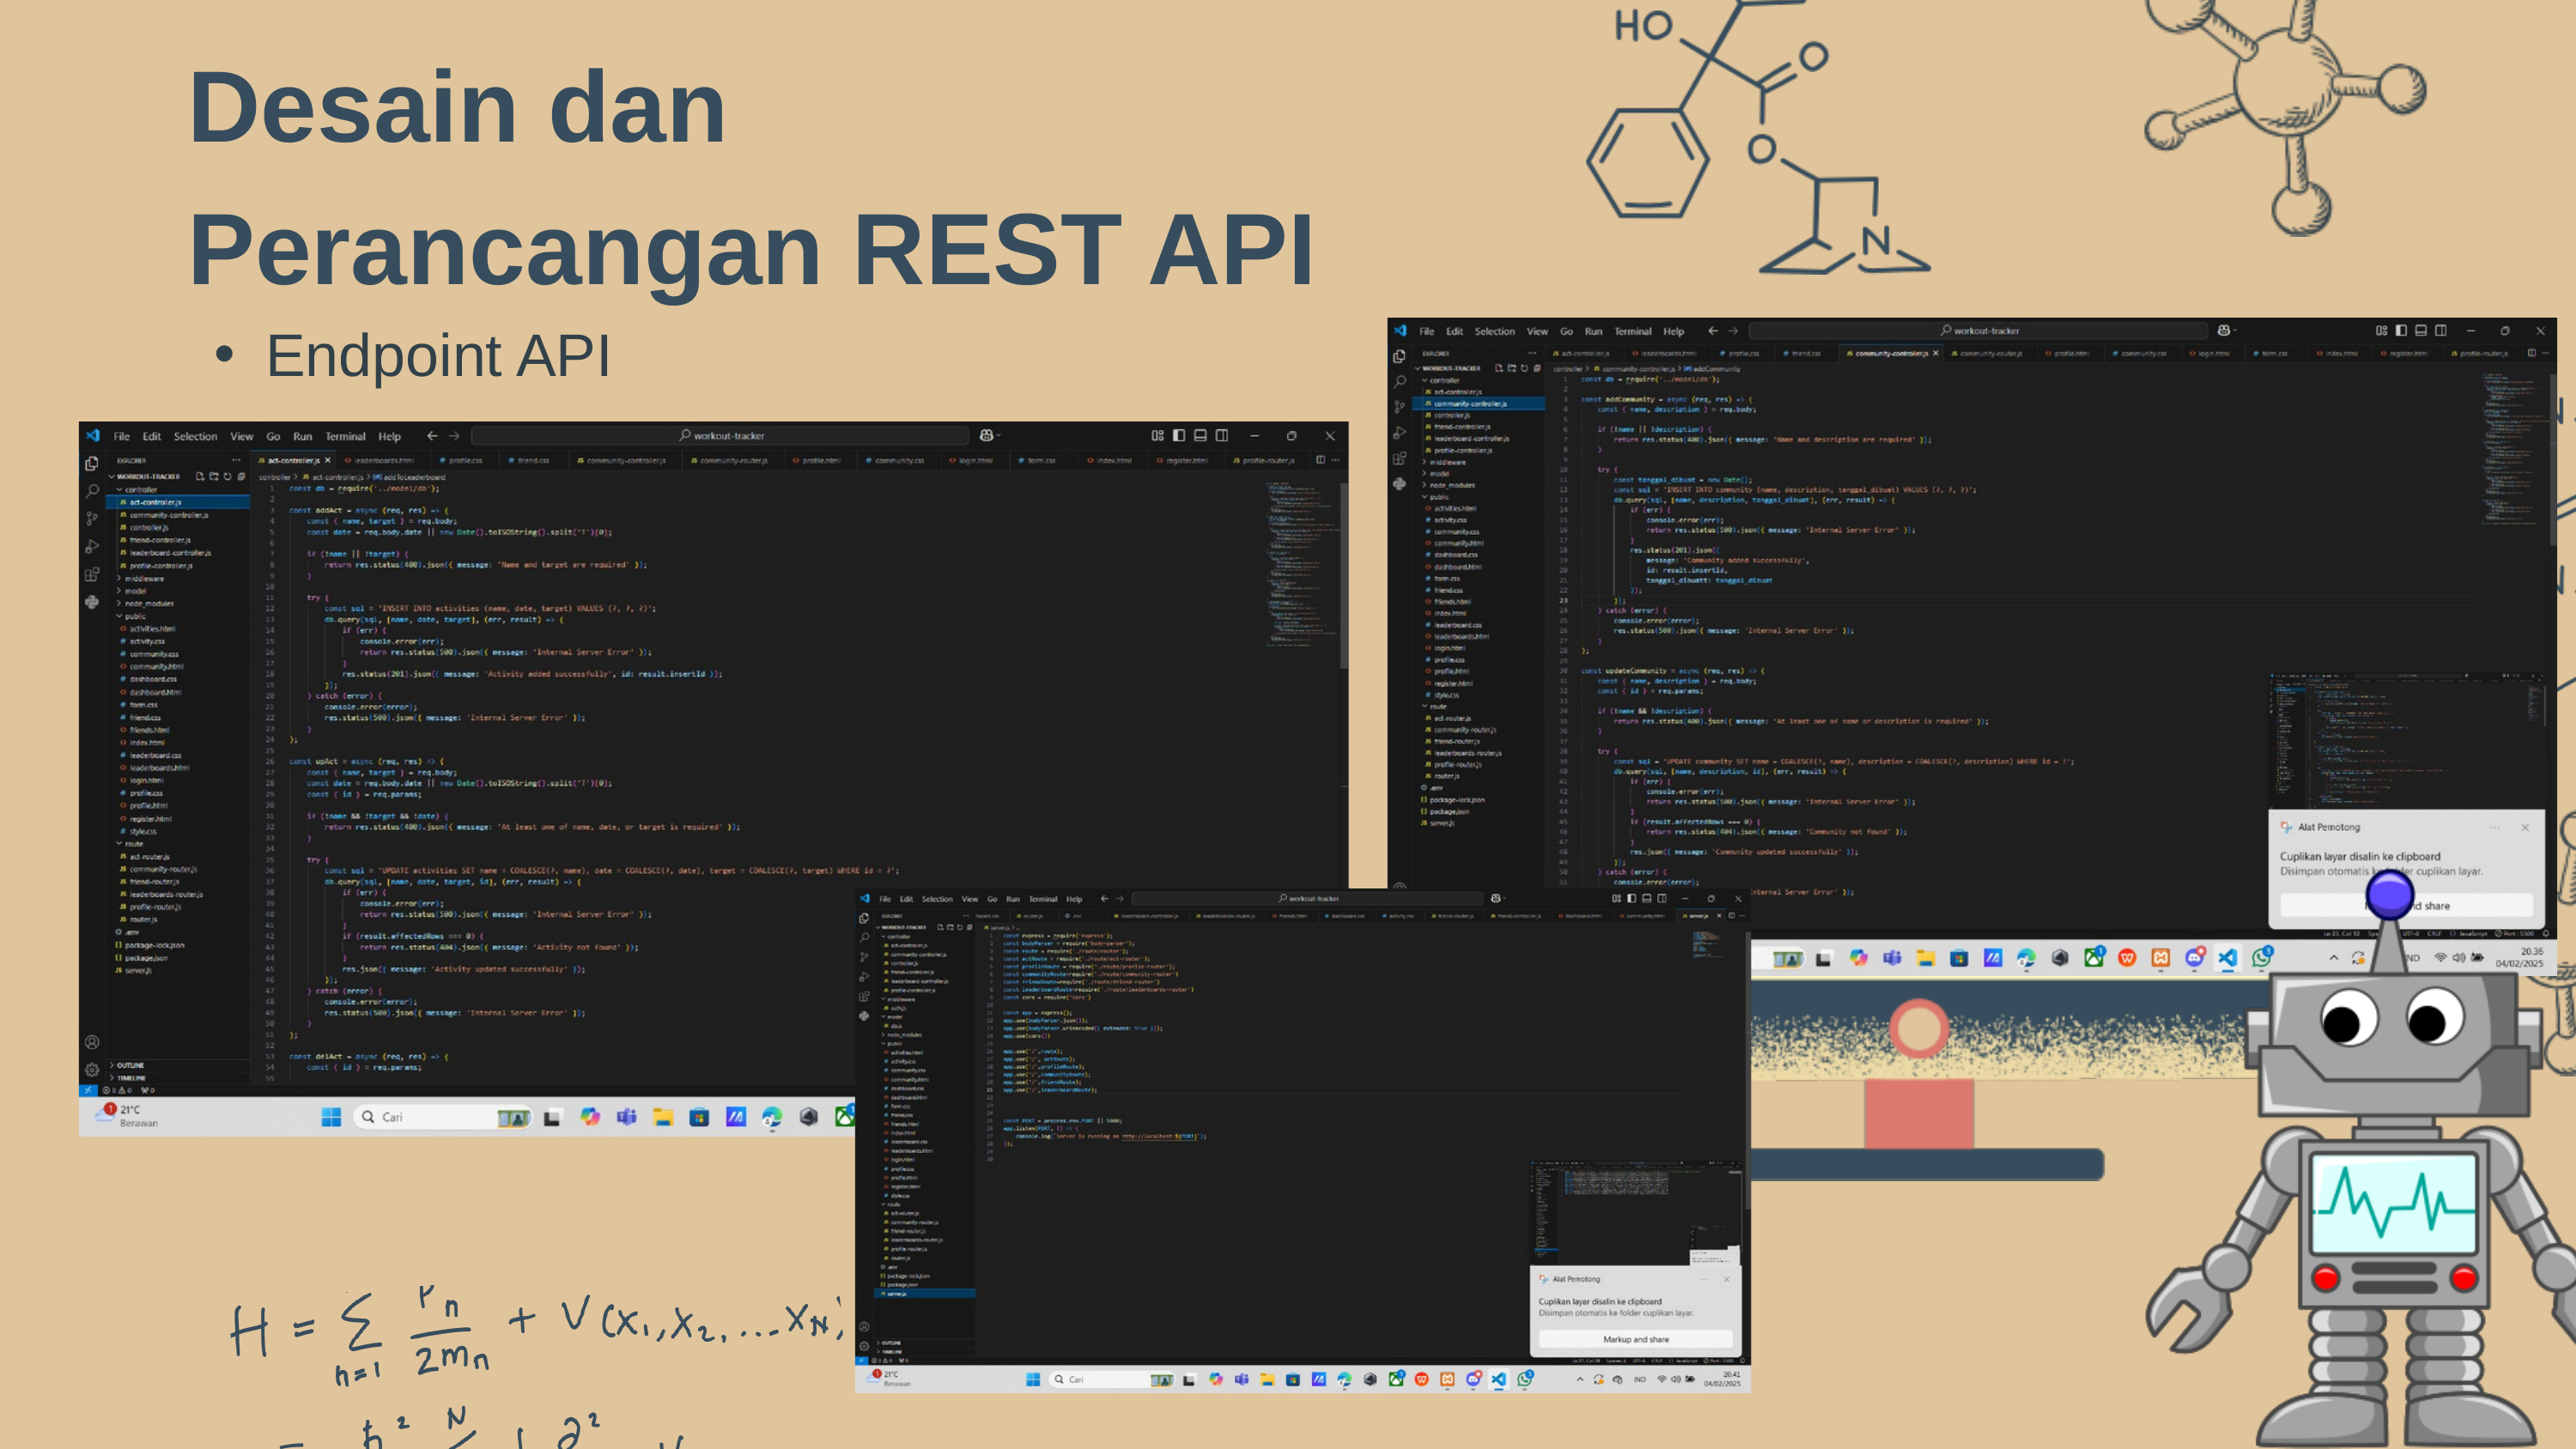

Desain dan Perancangan REST API
Endpoint API